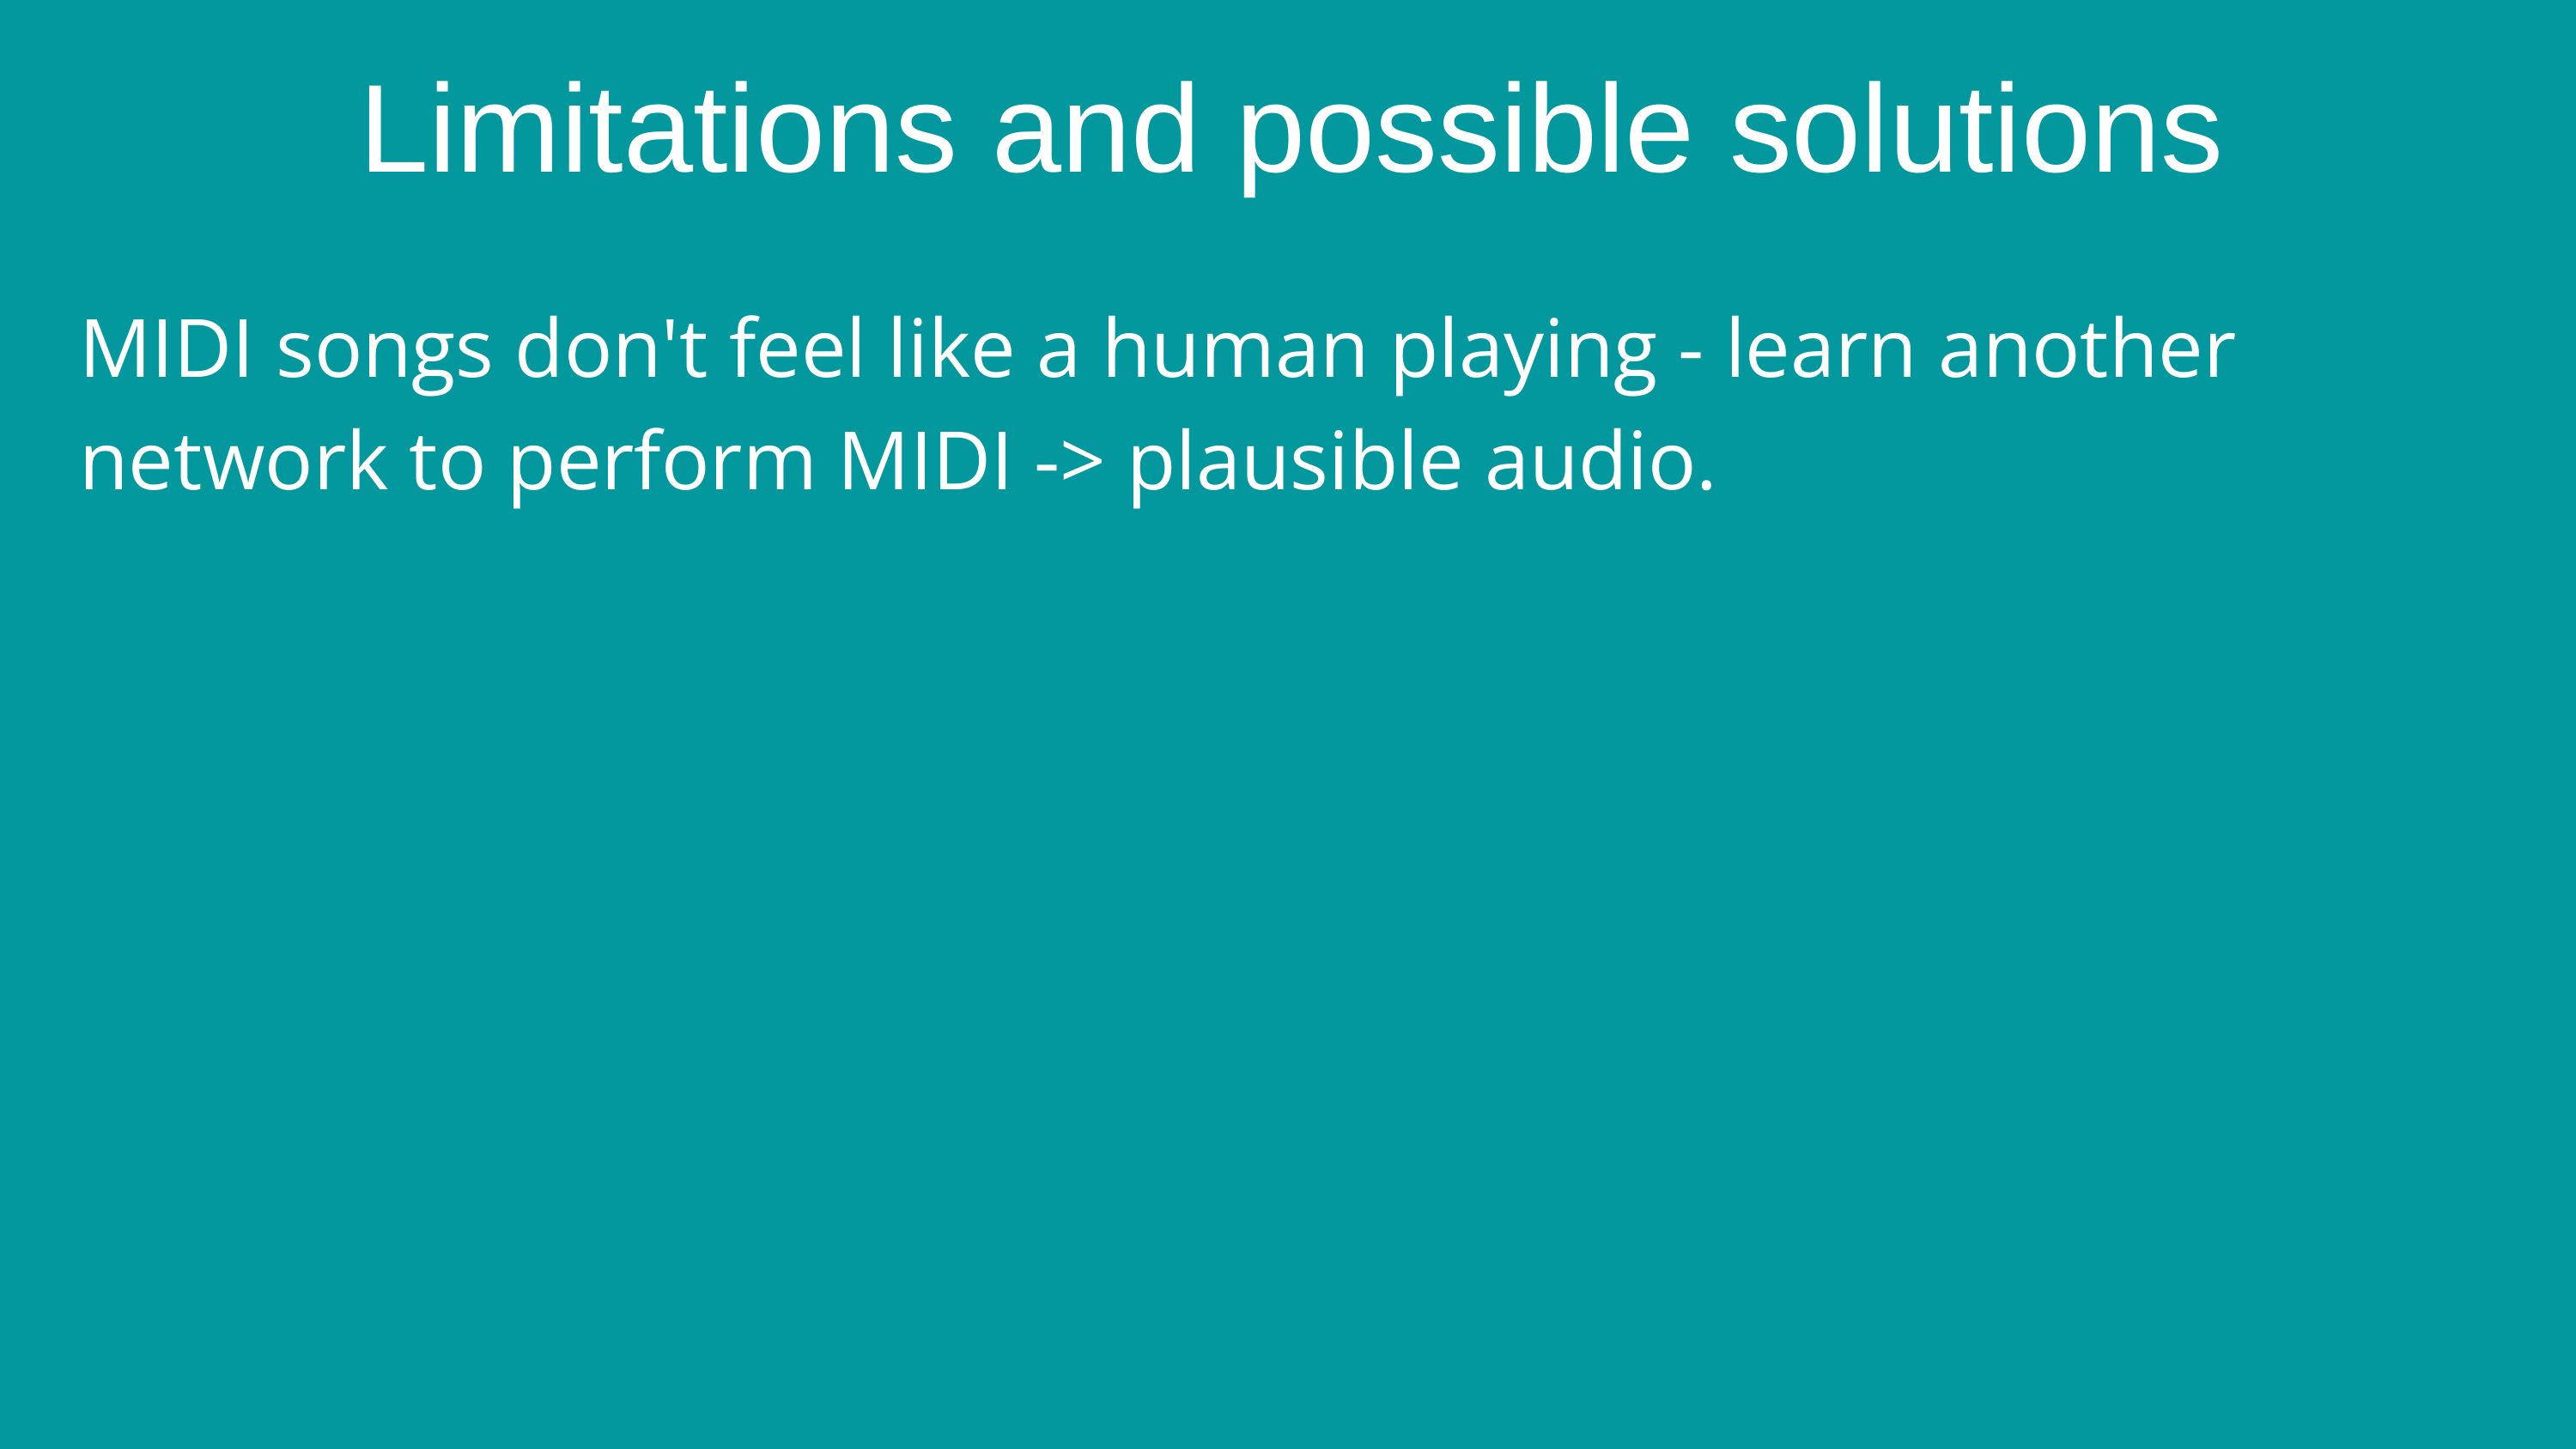

Limitations and possible solutions
MIDI songs don't feel like a human playing - learn another network to perform MIDI -> plausible audio.